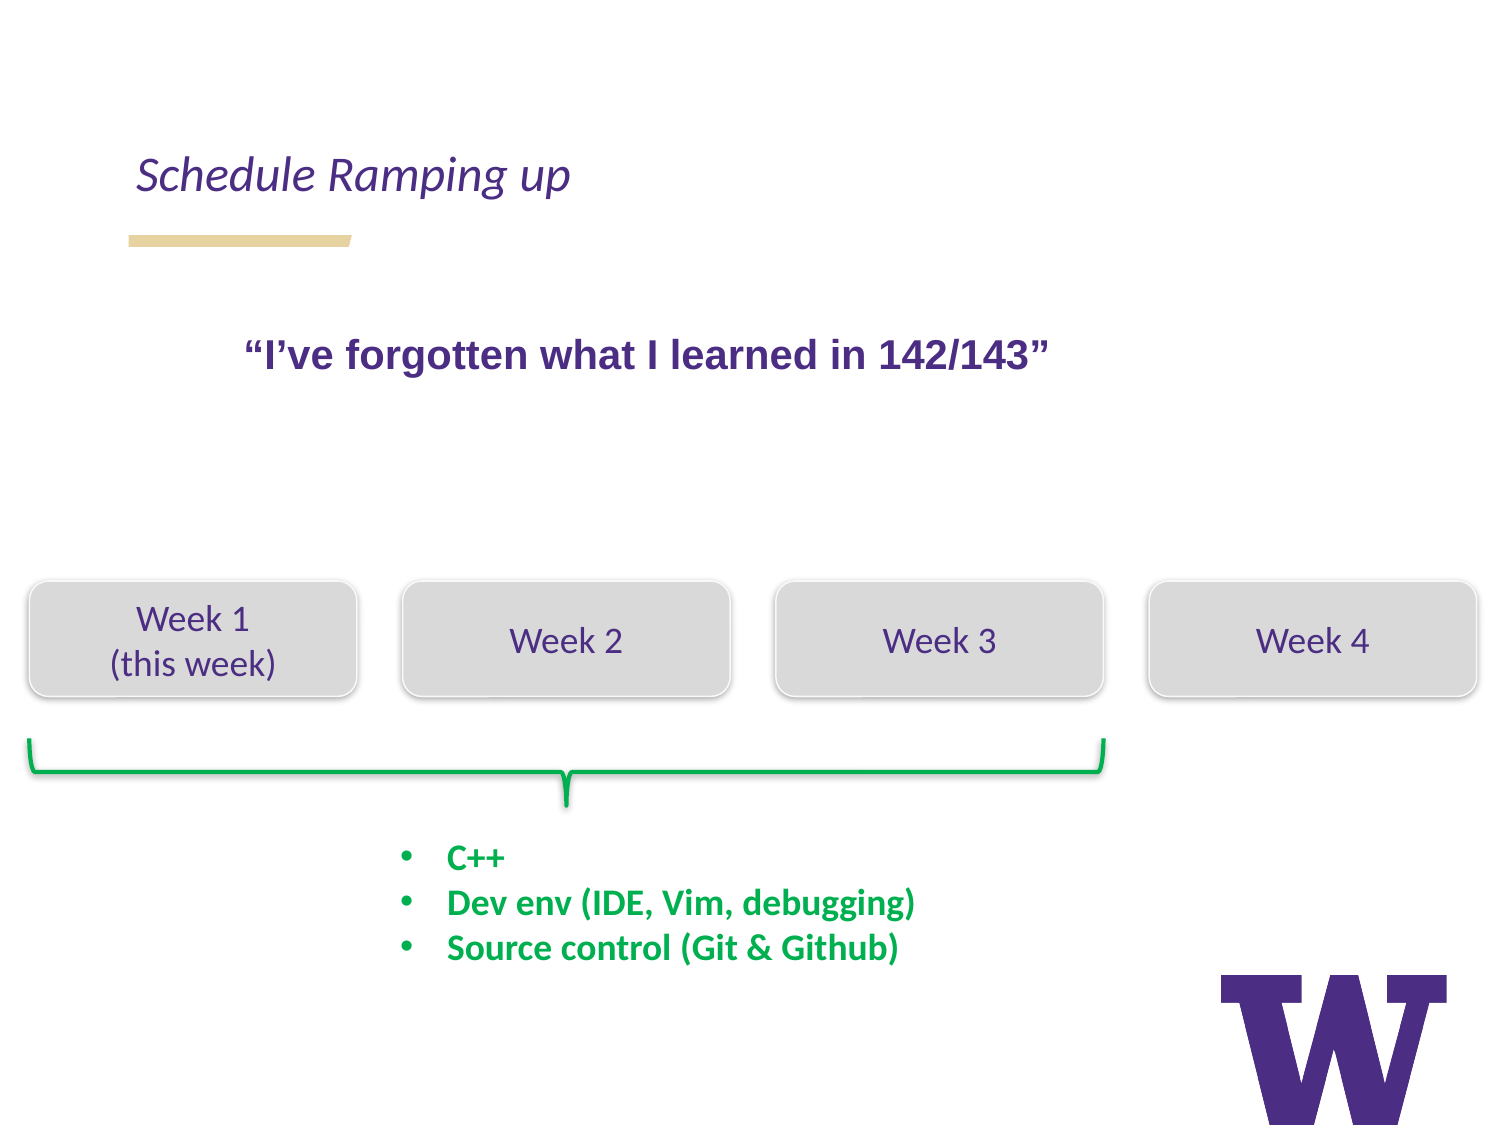

Schedule Ramping up
“I’ve forgotten what I learned in 142/143”
Week 1
(this week)
Week 2
Week 3
Week 4

C++
Dev env (IDE, Vim, debugging)
Source control (Git & Github)